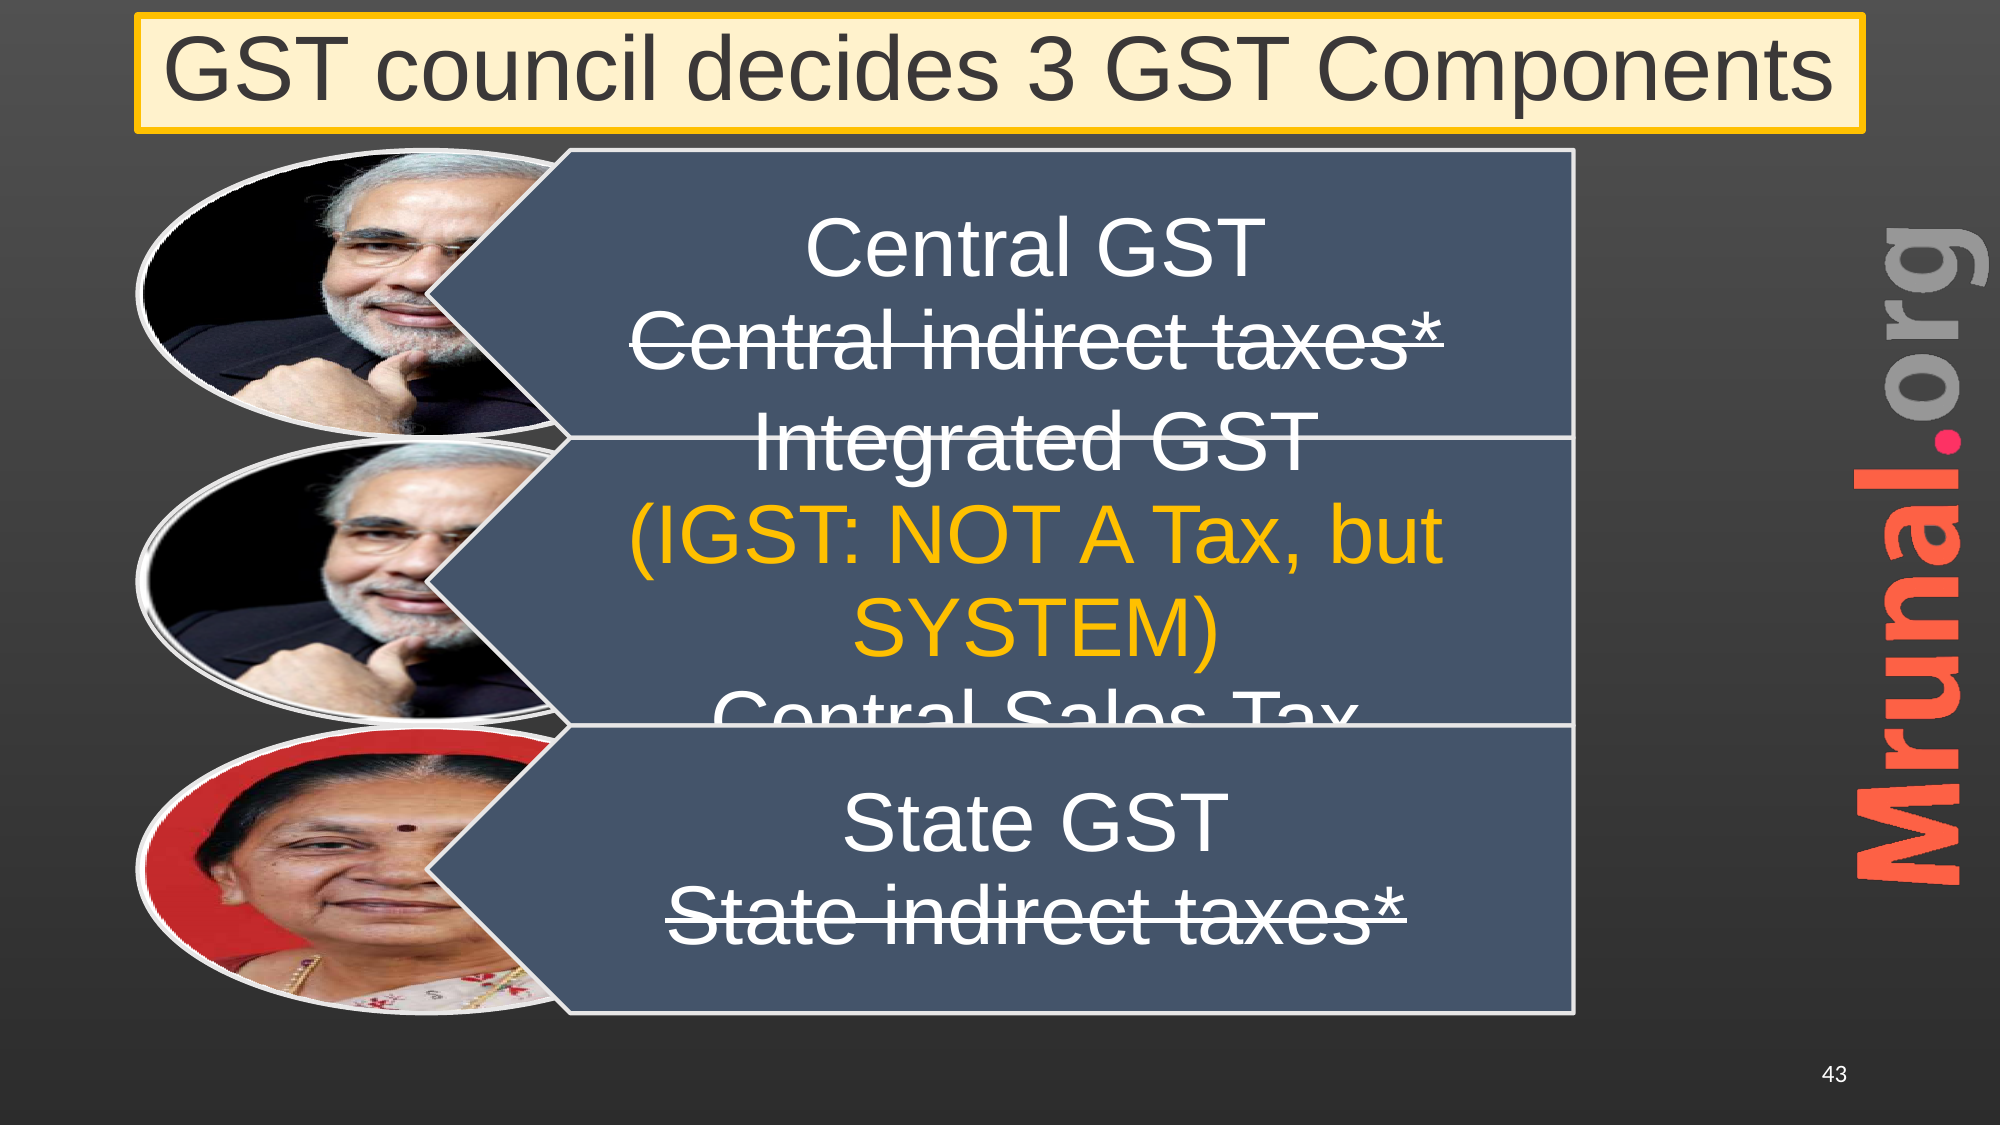

# GST council decides 3 GST Components
Integrated GST
(IGST: NOT A Tax, but SYSTEM)
Central Sales Tax
State GST
State indirect taxes*
Central GST
Central indirect taxes*
43